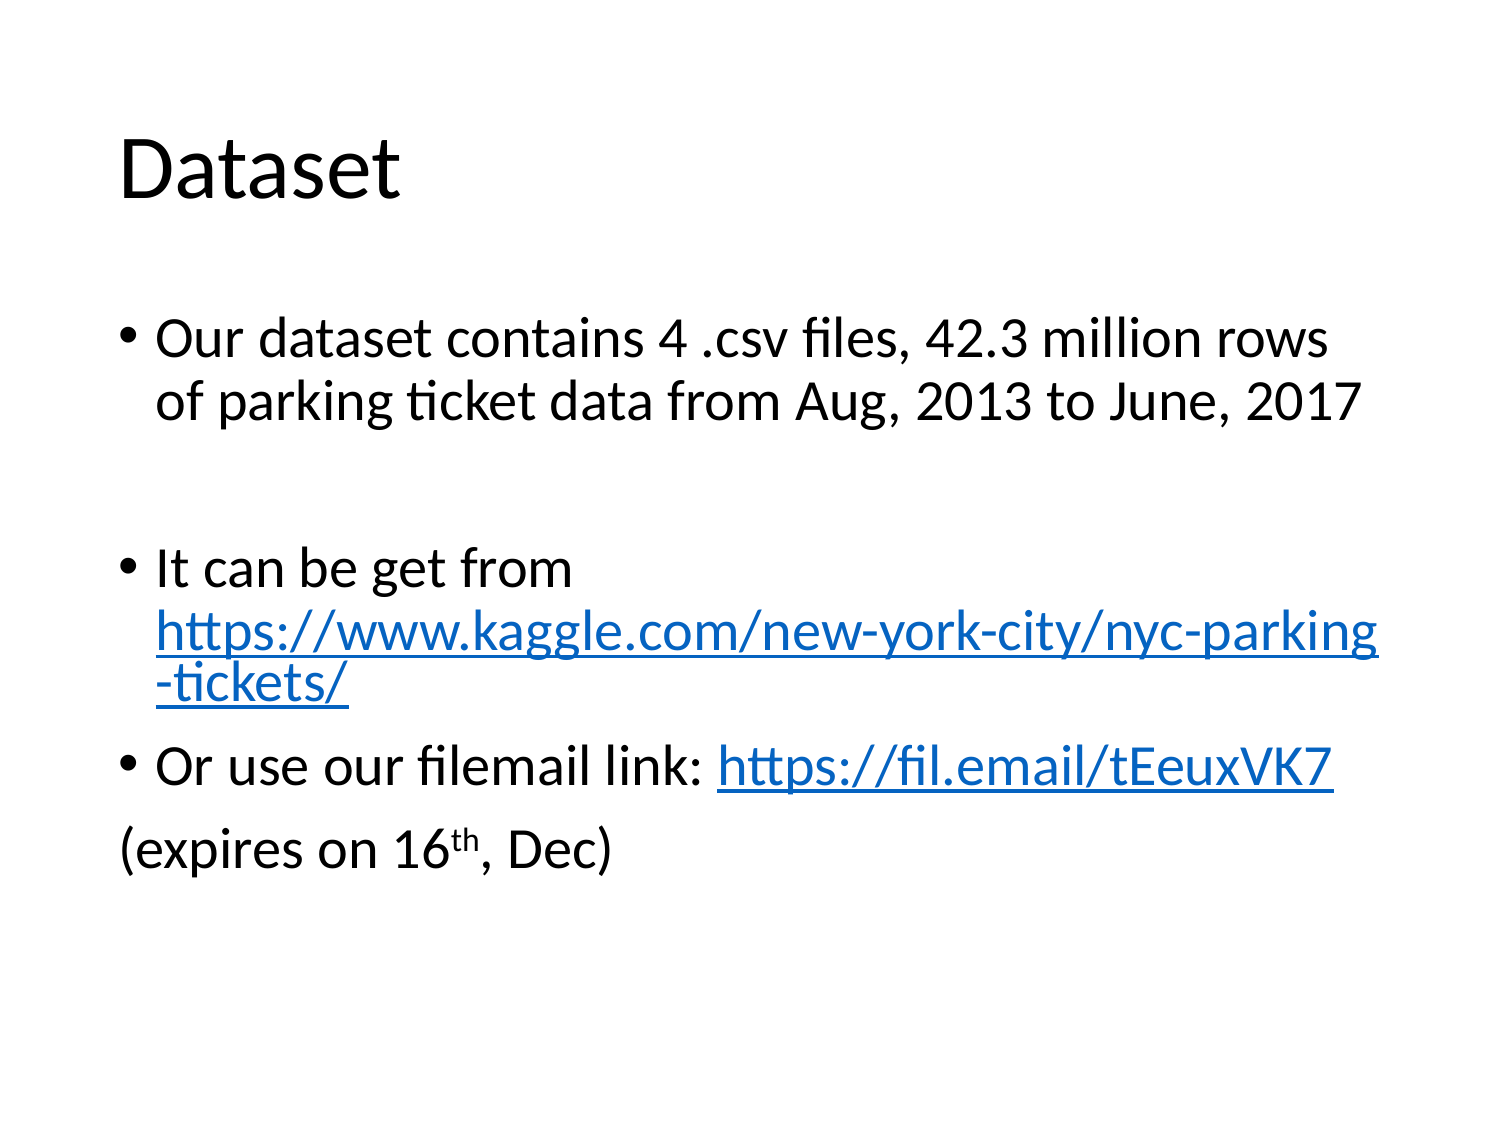

# Dataset
Our dataset contains 4 .csv files, 42.3 million rows of parking ticket data from Aug, 2013 to June, 2017

It can be get from  https://www.kaggle.com/new-york-city/nyc-parking-tickets/
Or use our filemail link: https://fil.email/tEeuxVK7
(expires on 16th, Dec)